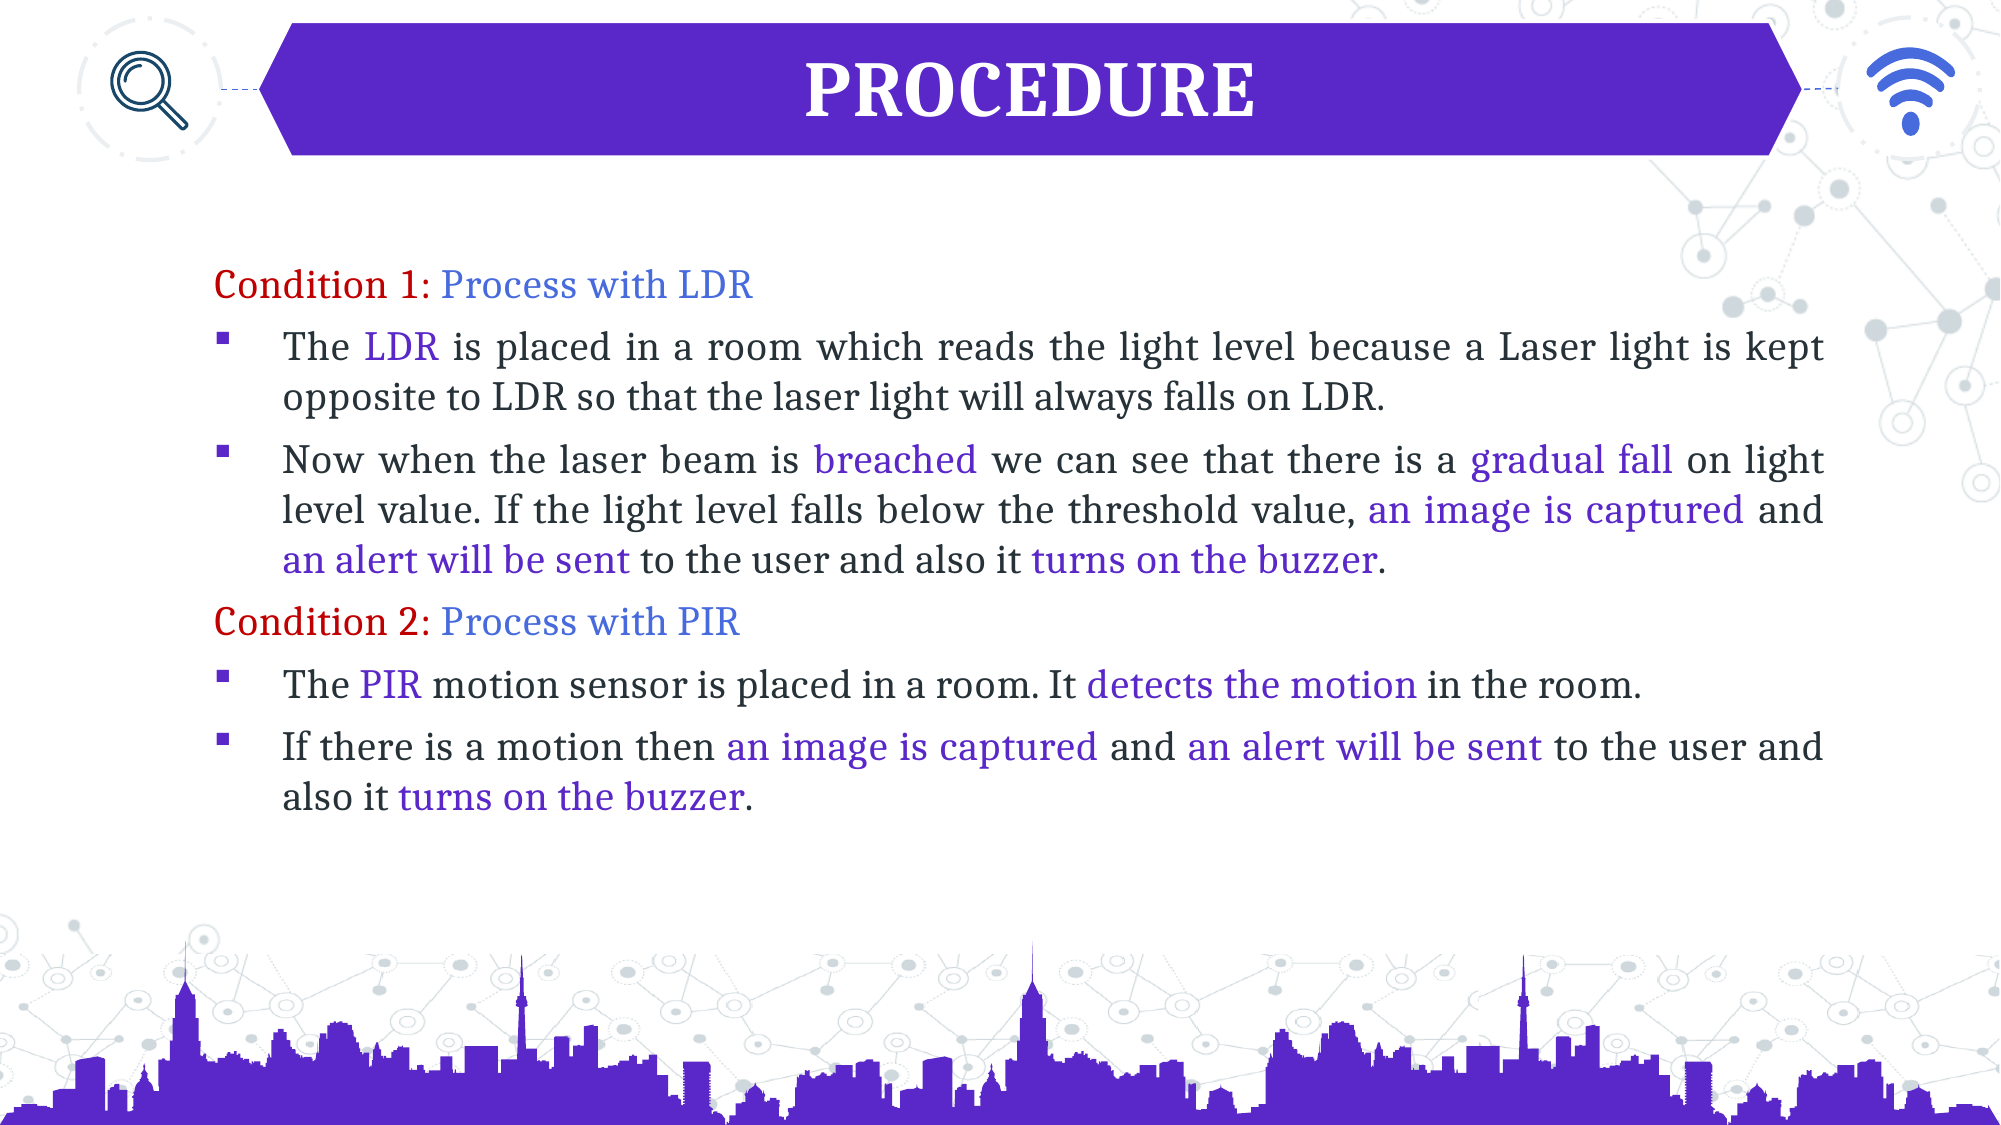

PROCEDURE
Condition 1: Process with LDR
The LDR is placed in a room which reads the light level because a Laser light is kept opposite to LDR so that the laser light will always falls on LDR.
Now when the laser beam is breached we can see that there is a gradual fall on light level value. If the light level falls below the threshold value, an image is captured and an alert will be sent to the user and also it turns on the buzzer.
Condition 2: Process with PIR
The PIR motion sensor is placed in a room. It detects the motion in the room.
If there is a motion then an image is captured and an alert will be sent to the user and also it turns on the buzzer.